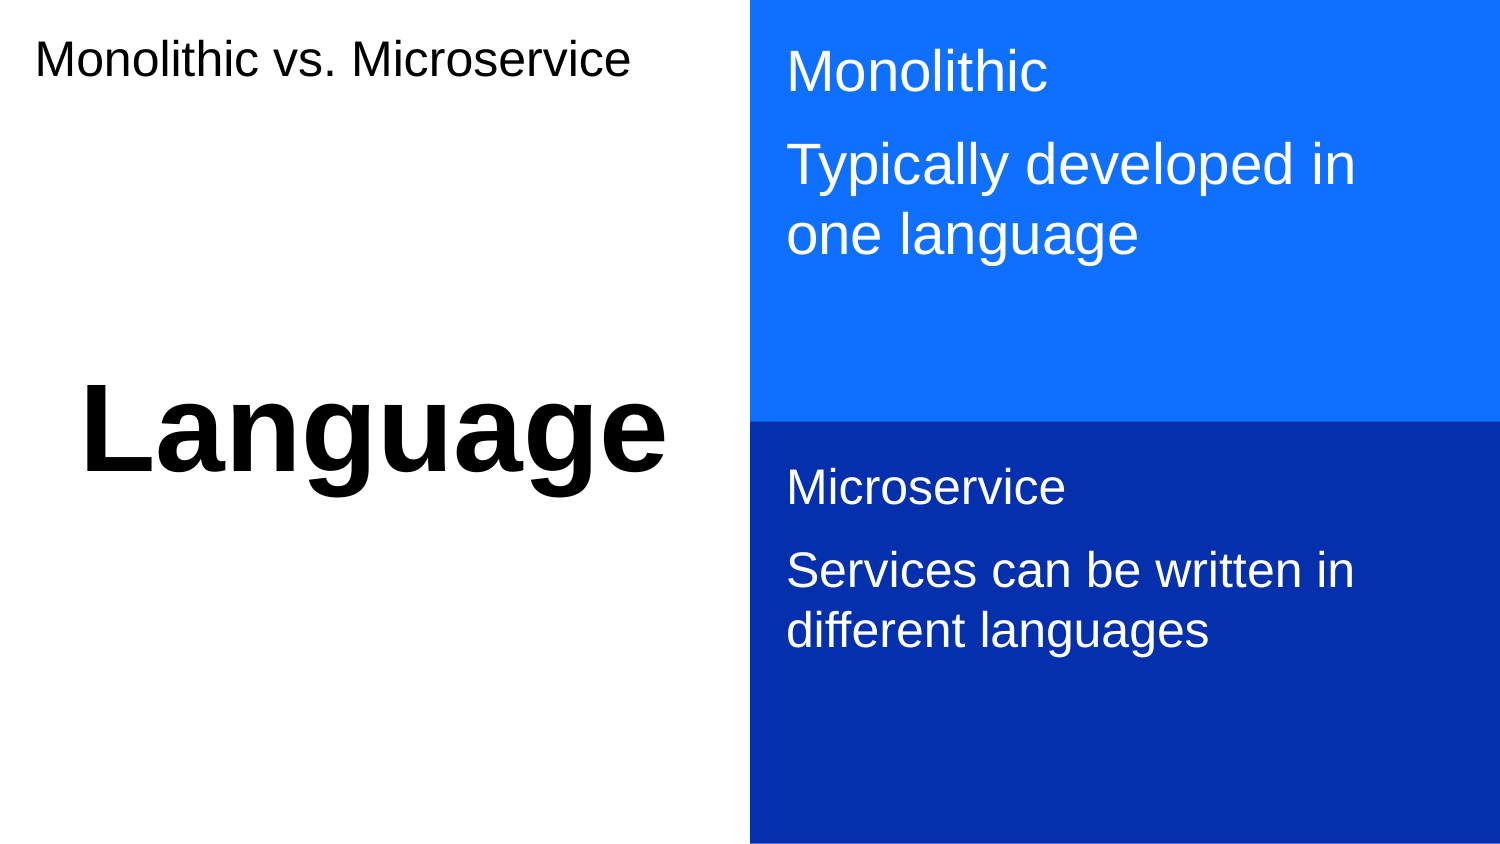

Monolithic
Typically developed in one language
# Monolithic vs. Microservice
Language
Microservice
Services can be written in different languages
14